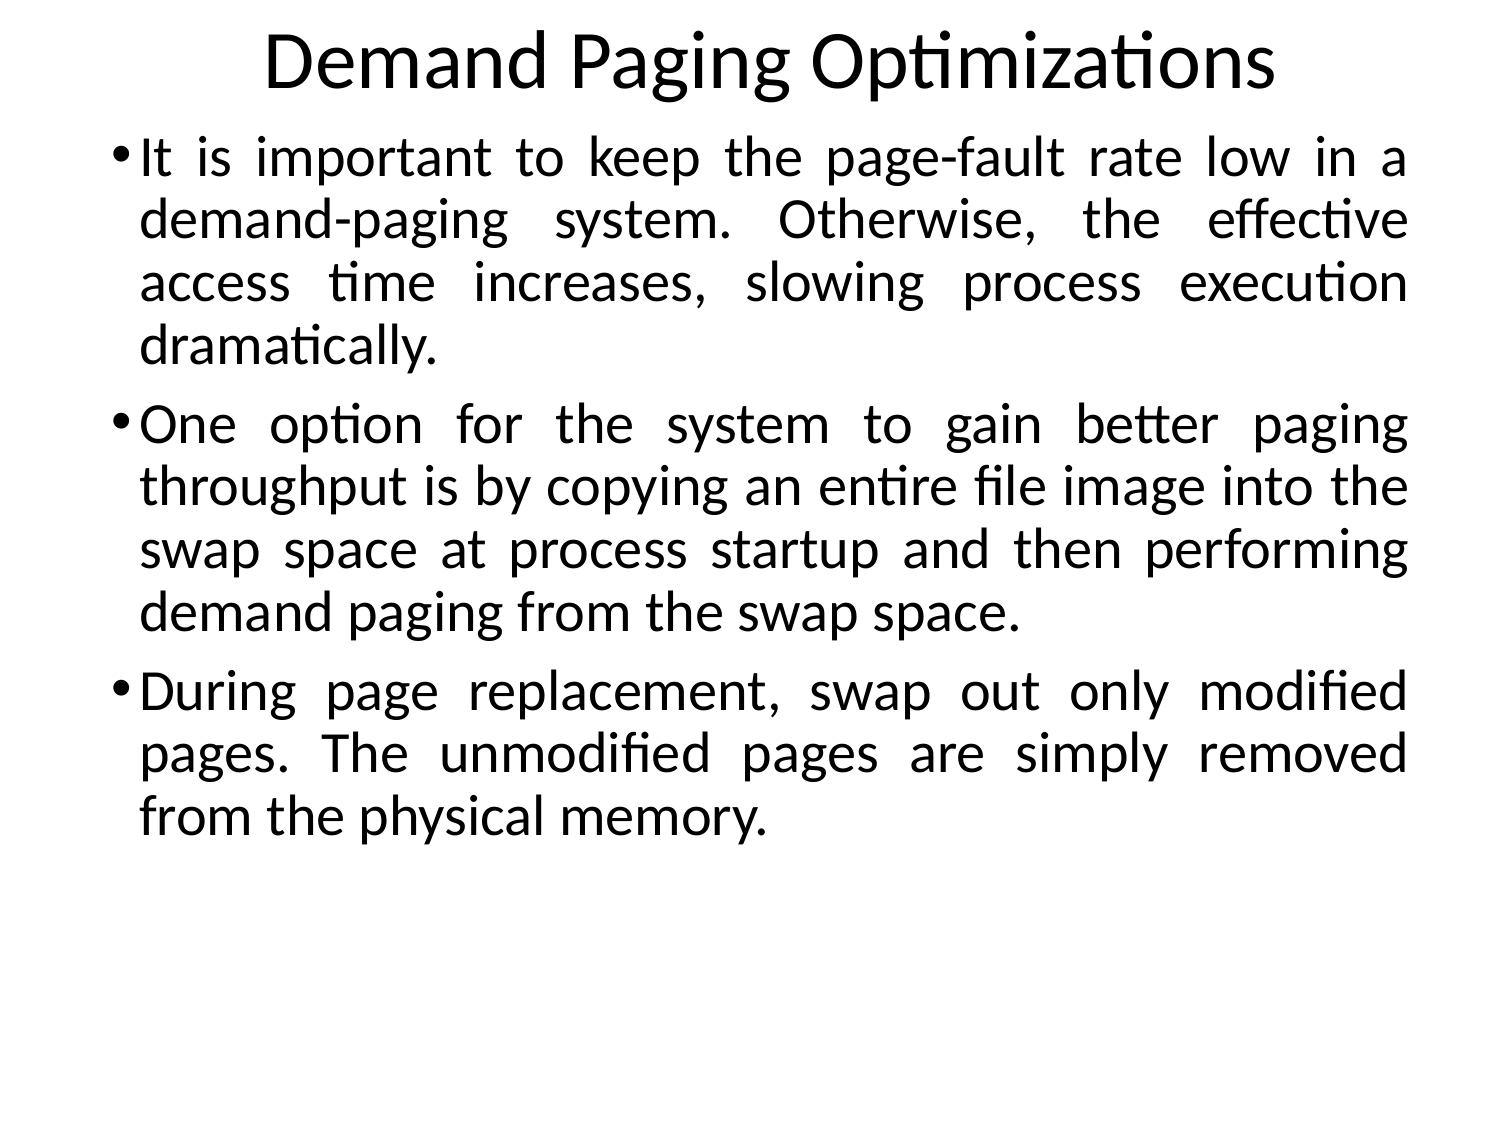

# Demand Paging Optimizations
It is important to keep the page-fault rate low in a demand-paging system. Otherwise, the effective access time increases, slowing process execution dramatically.
One option for the system to gain better paging throughput is by copying an entire file image into the swap space at process startup and then performing demand paging from the swap space.
During page replacement, swap out only modified pages. The unmodified pages are simply removed from the physical memory.